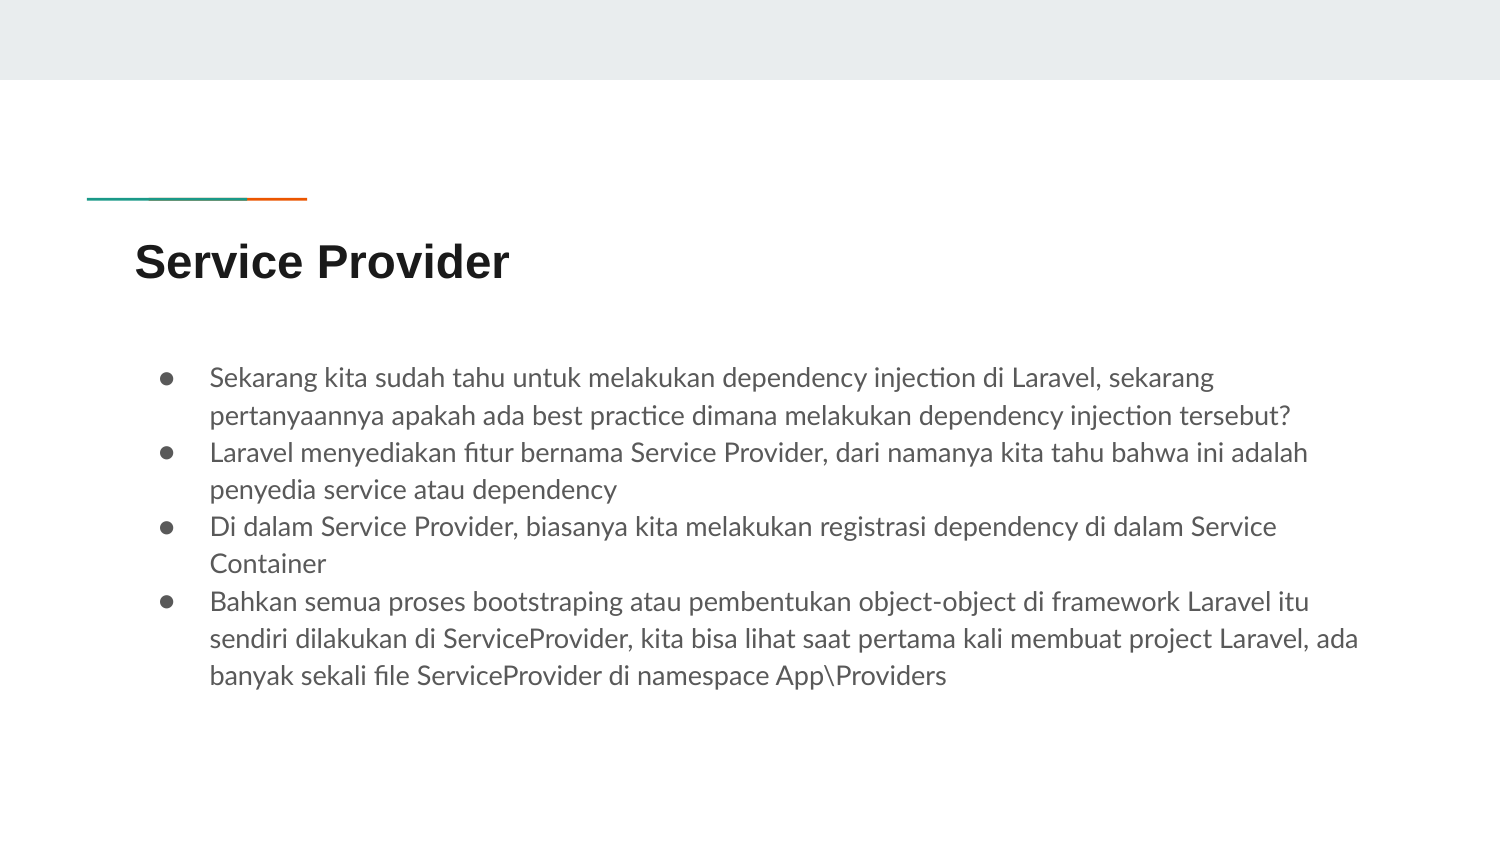

# Service Provider
Sekarang kita sudah tahu untuk melakukan dependency injection di Laravel, sekarang pertanyaannya apakah ada best practice dimana melakukan dependency injection tersebut?
Laravel menyediakan fitur bernama Service Provider, dari namanya kita tahu bahwa ini adalah penyedia service atau dependency
Di dalam Service Provider, biasanya kita melakukan registrasi dependency di dalam Service Container
Bahkan semua proses bootstraping atau pembentukan object-object di framework Laravel itu sendiri dilakukan di ServiceProvider, kita bisa lihat saat pertama kali membuat project Laravel, ada banyak sekali file ServiceProvider di namespace App\Providers